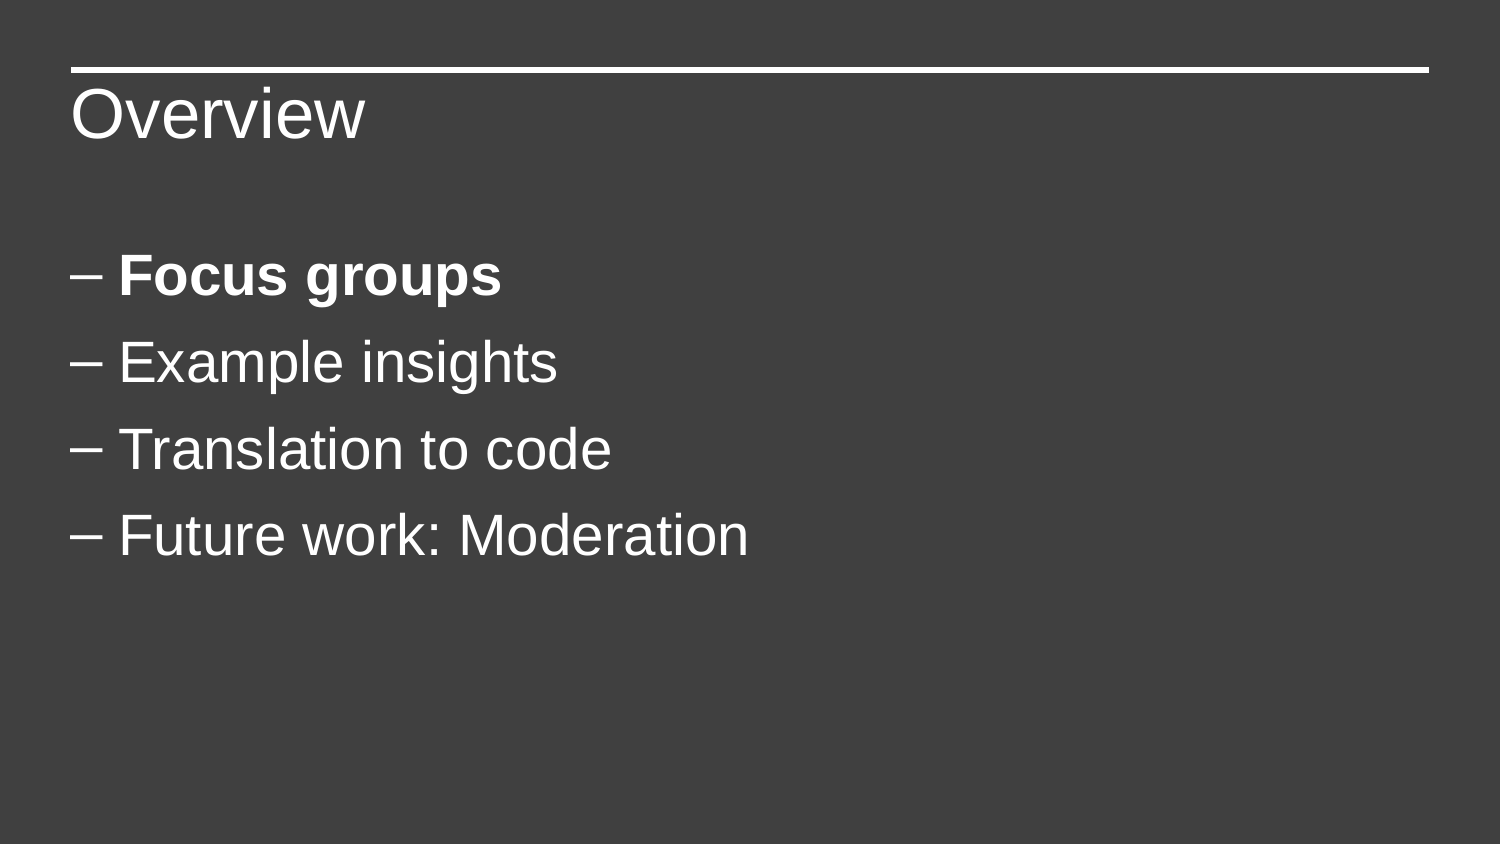

Overview
Focus groups
Example insights
Translation to code
Future work: Moderation